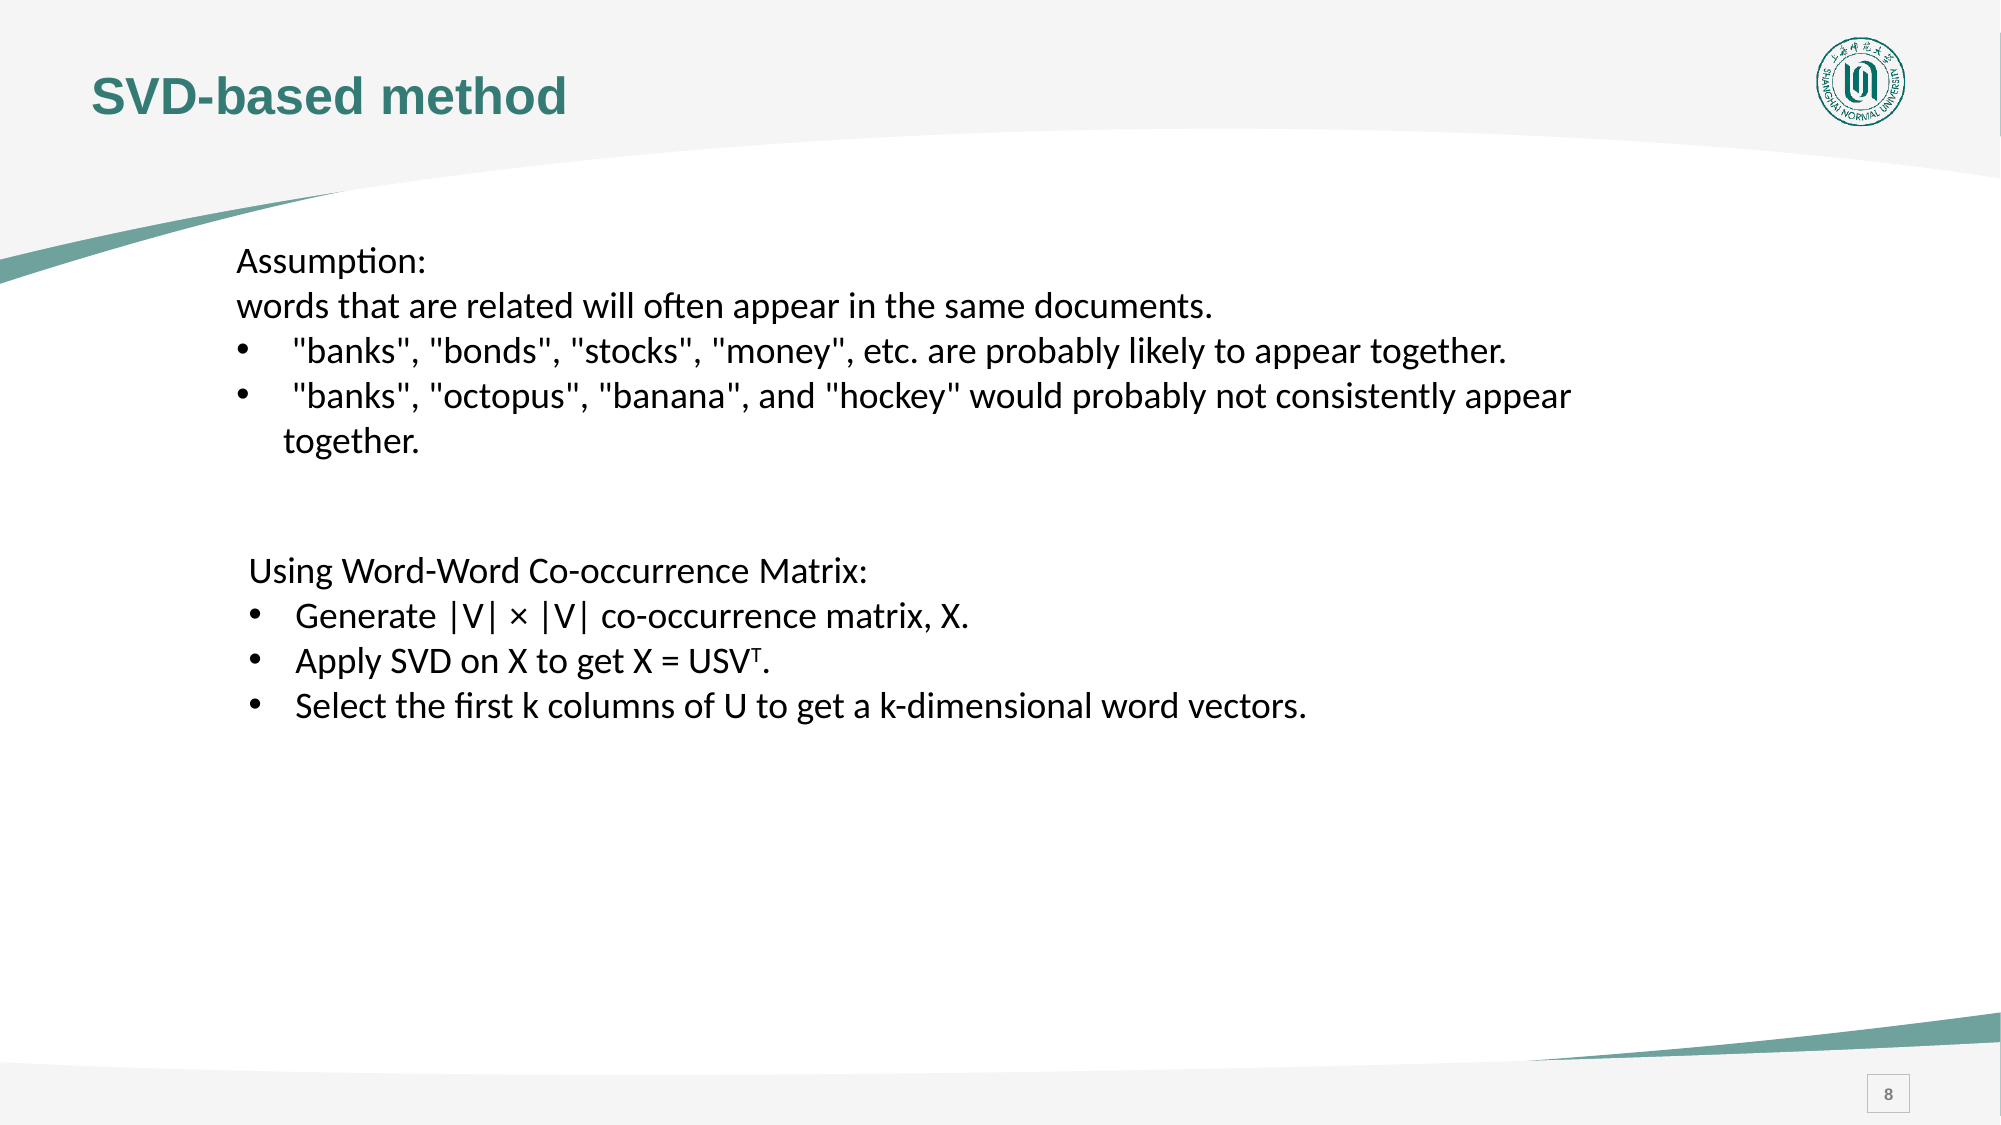

# SVD-based method
Assumption:
words that are related will often appear in the same documents.
 "banks", "bonds", "stocks", "money", etc. are probably likely to appear together.
 "banks", "octopus", "banana", and "hockey" would probably not consistently appear together.
Using Word-Word Co-occurrence Matrix:
Generate |V| × |V| co-occurrence matrix, X.
Apply SVD on X to get X = USVT.
Select the first k columns of U to get a k-dimensional word vectors.